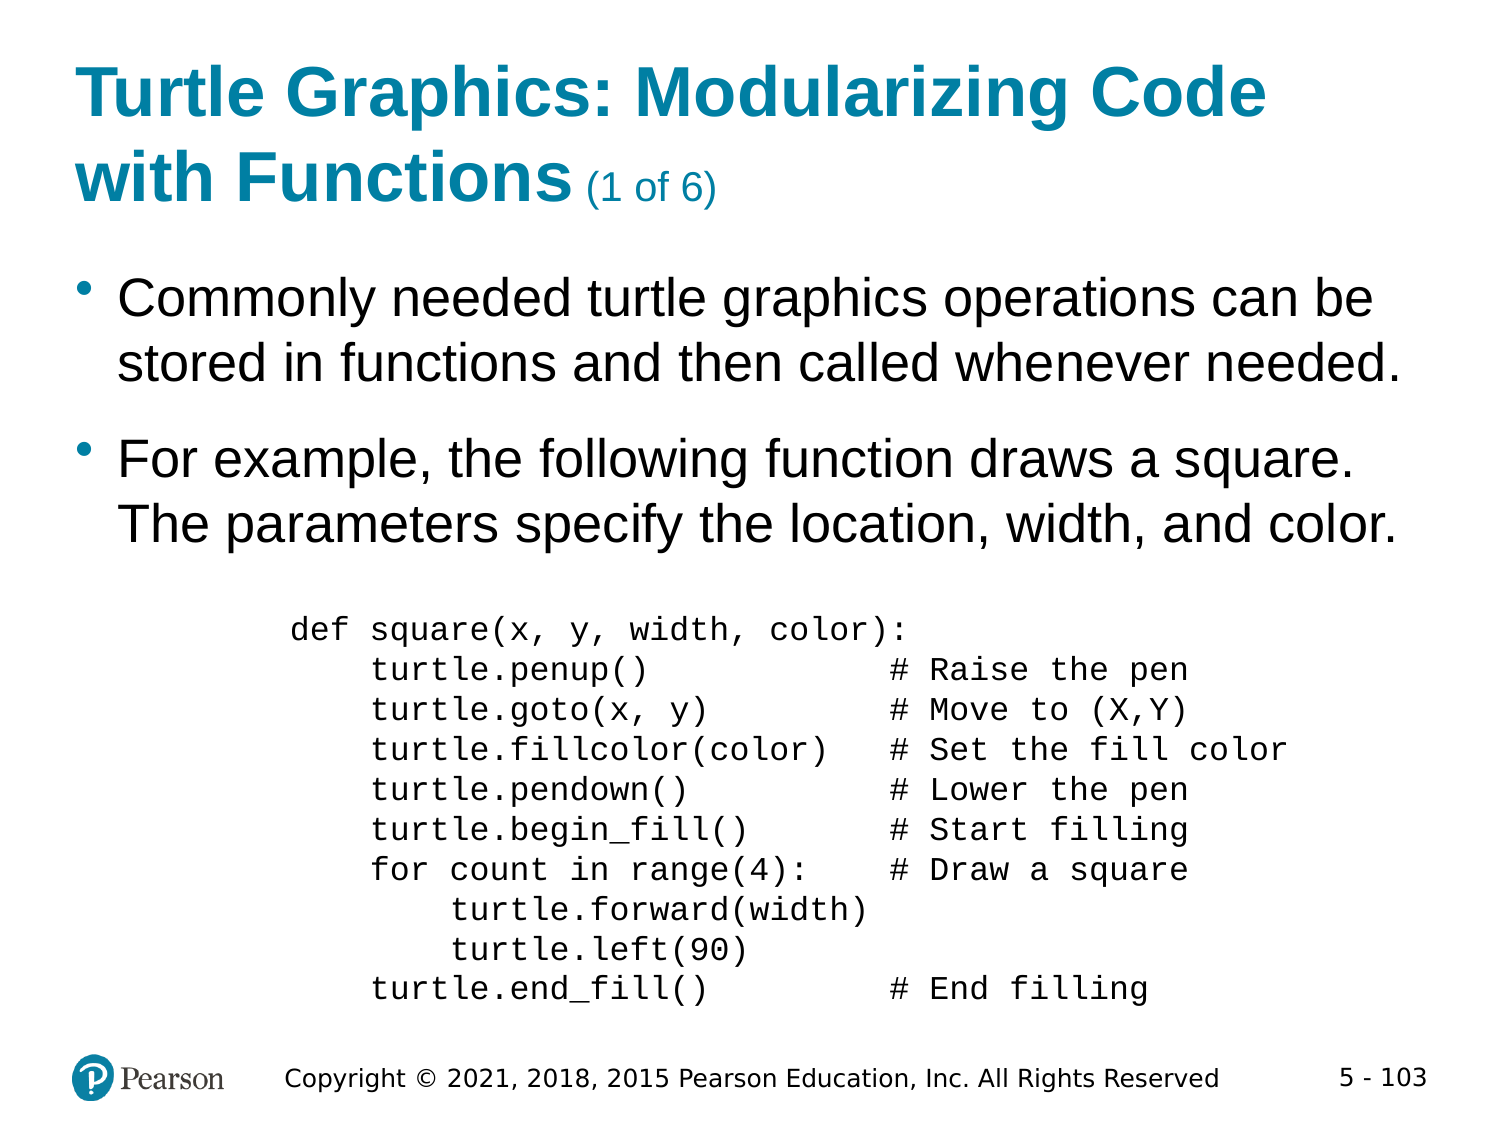

# Turtle Graphics: Modularizing Code with Functions (1 of 6)
Commonly needed turtle graphics operations can be stored in functions and then called whenever needed.
For example, the following function draws a square. The parameters specify the location, width, and color.
def square(x, y, width, color):
    turtle.penup()            # Raise the pen
    turtle.goto(x, y)         # Move to (X,Y)
    turtle.fillcolor(color)   # Set the fill color
    turtle.pendown()          # Lower the pen
    turtle.begin_fill()       # Start filling
    for count in range(4):    # Draw a square
        turtle.forward(width)
        turtle.left(90)
    turtle.end_fill()         # End filling